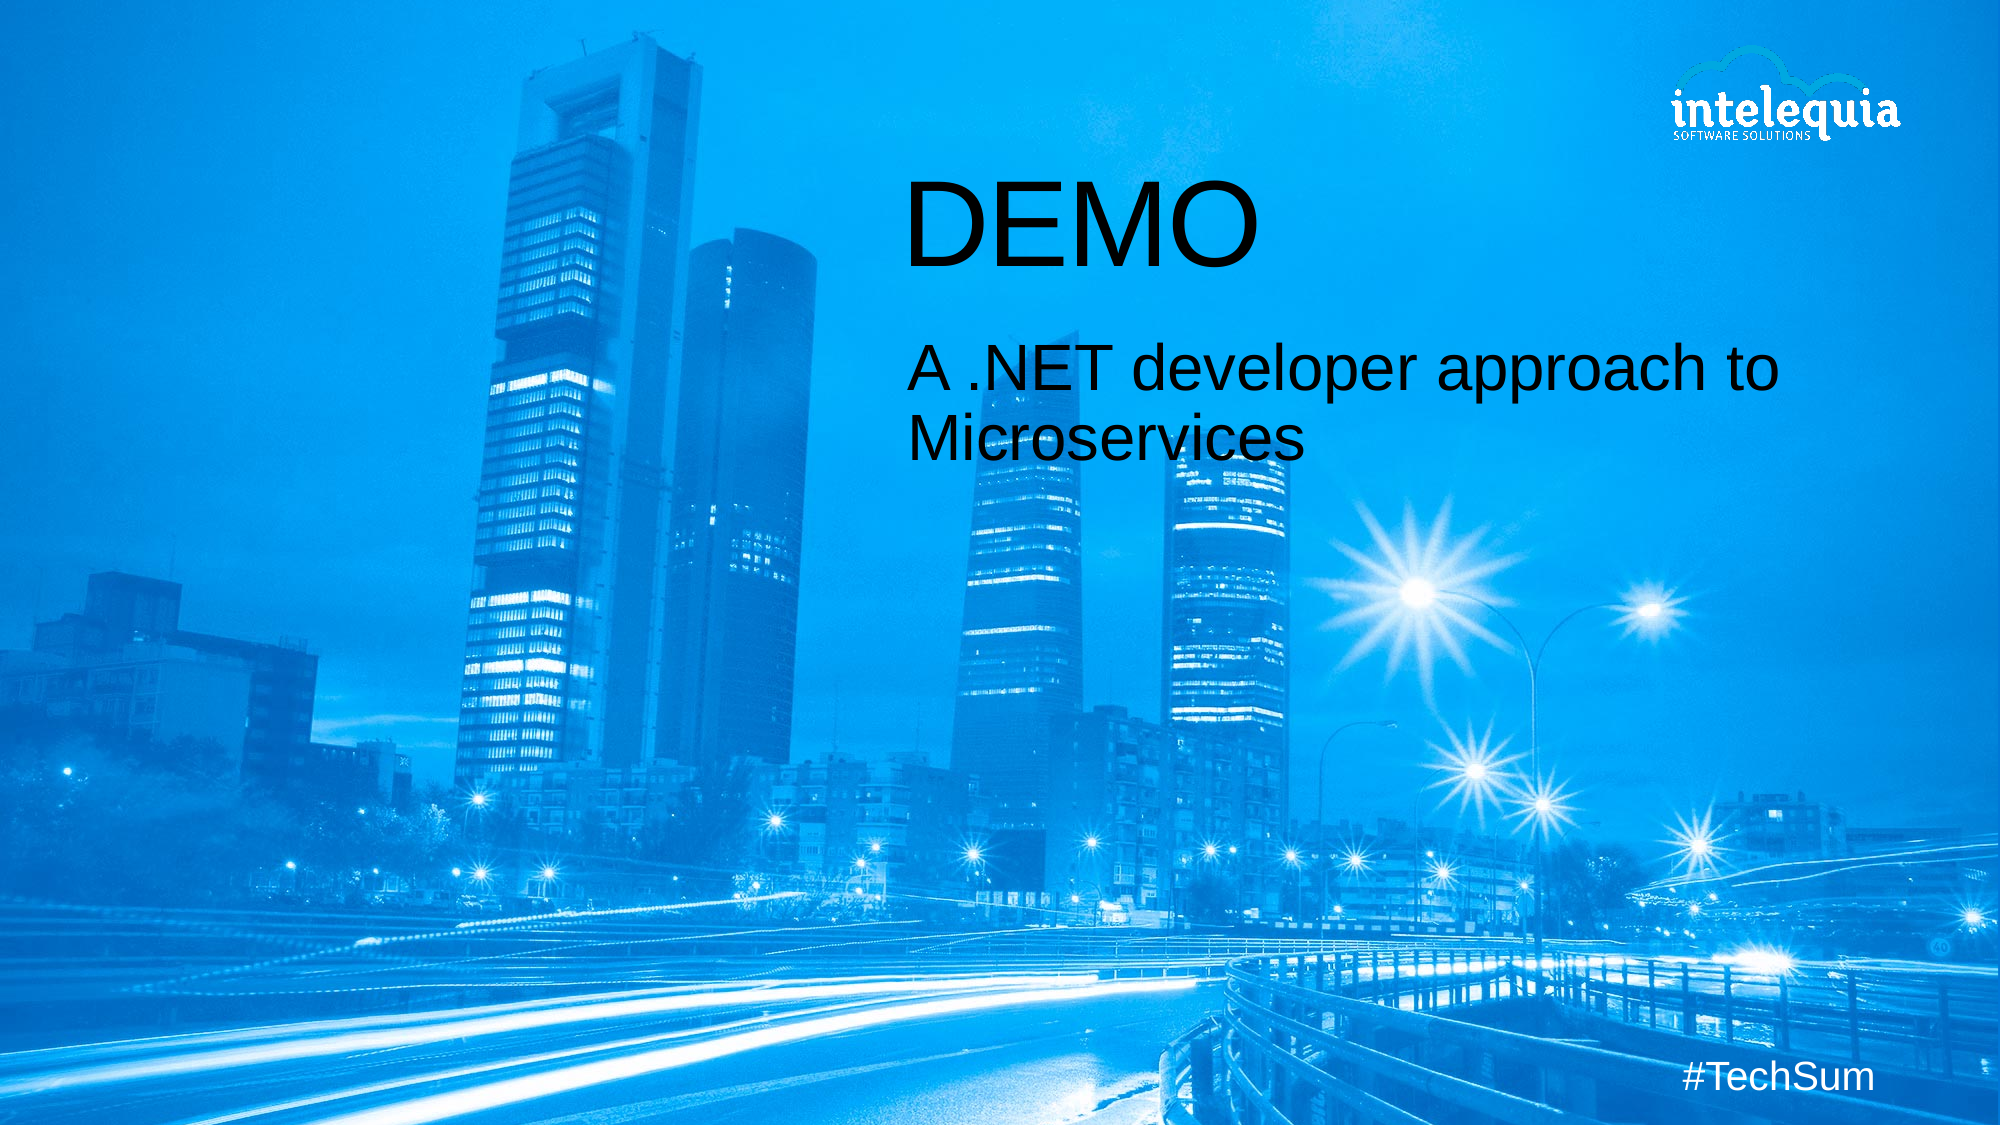

# DEMO
A .NET developer approach to Microservices